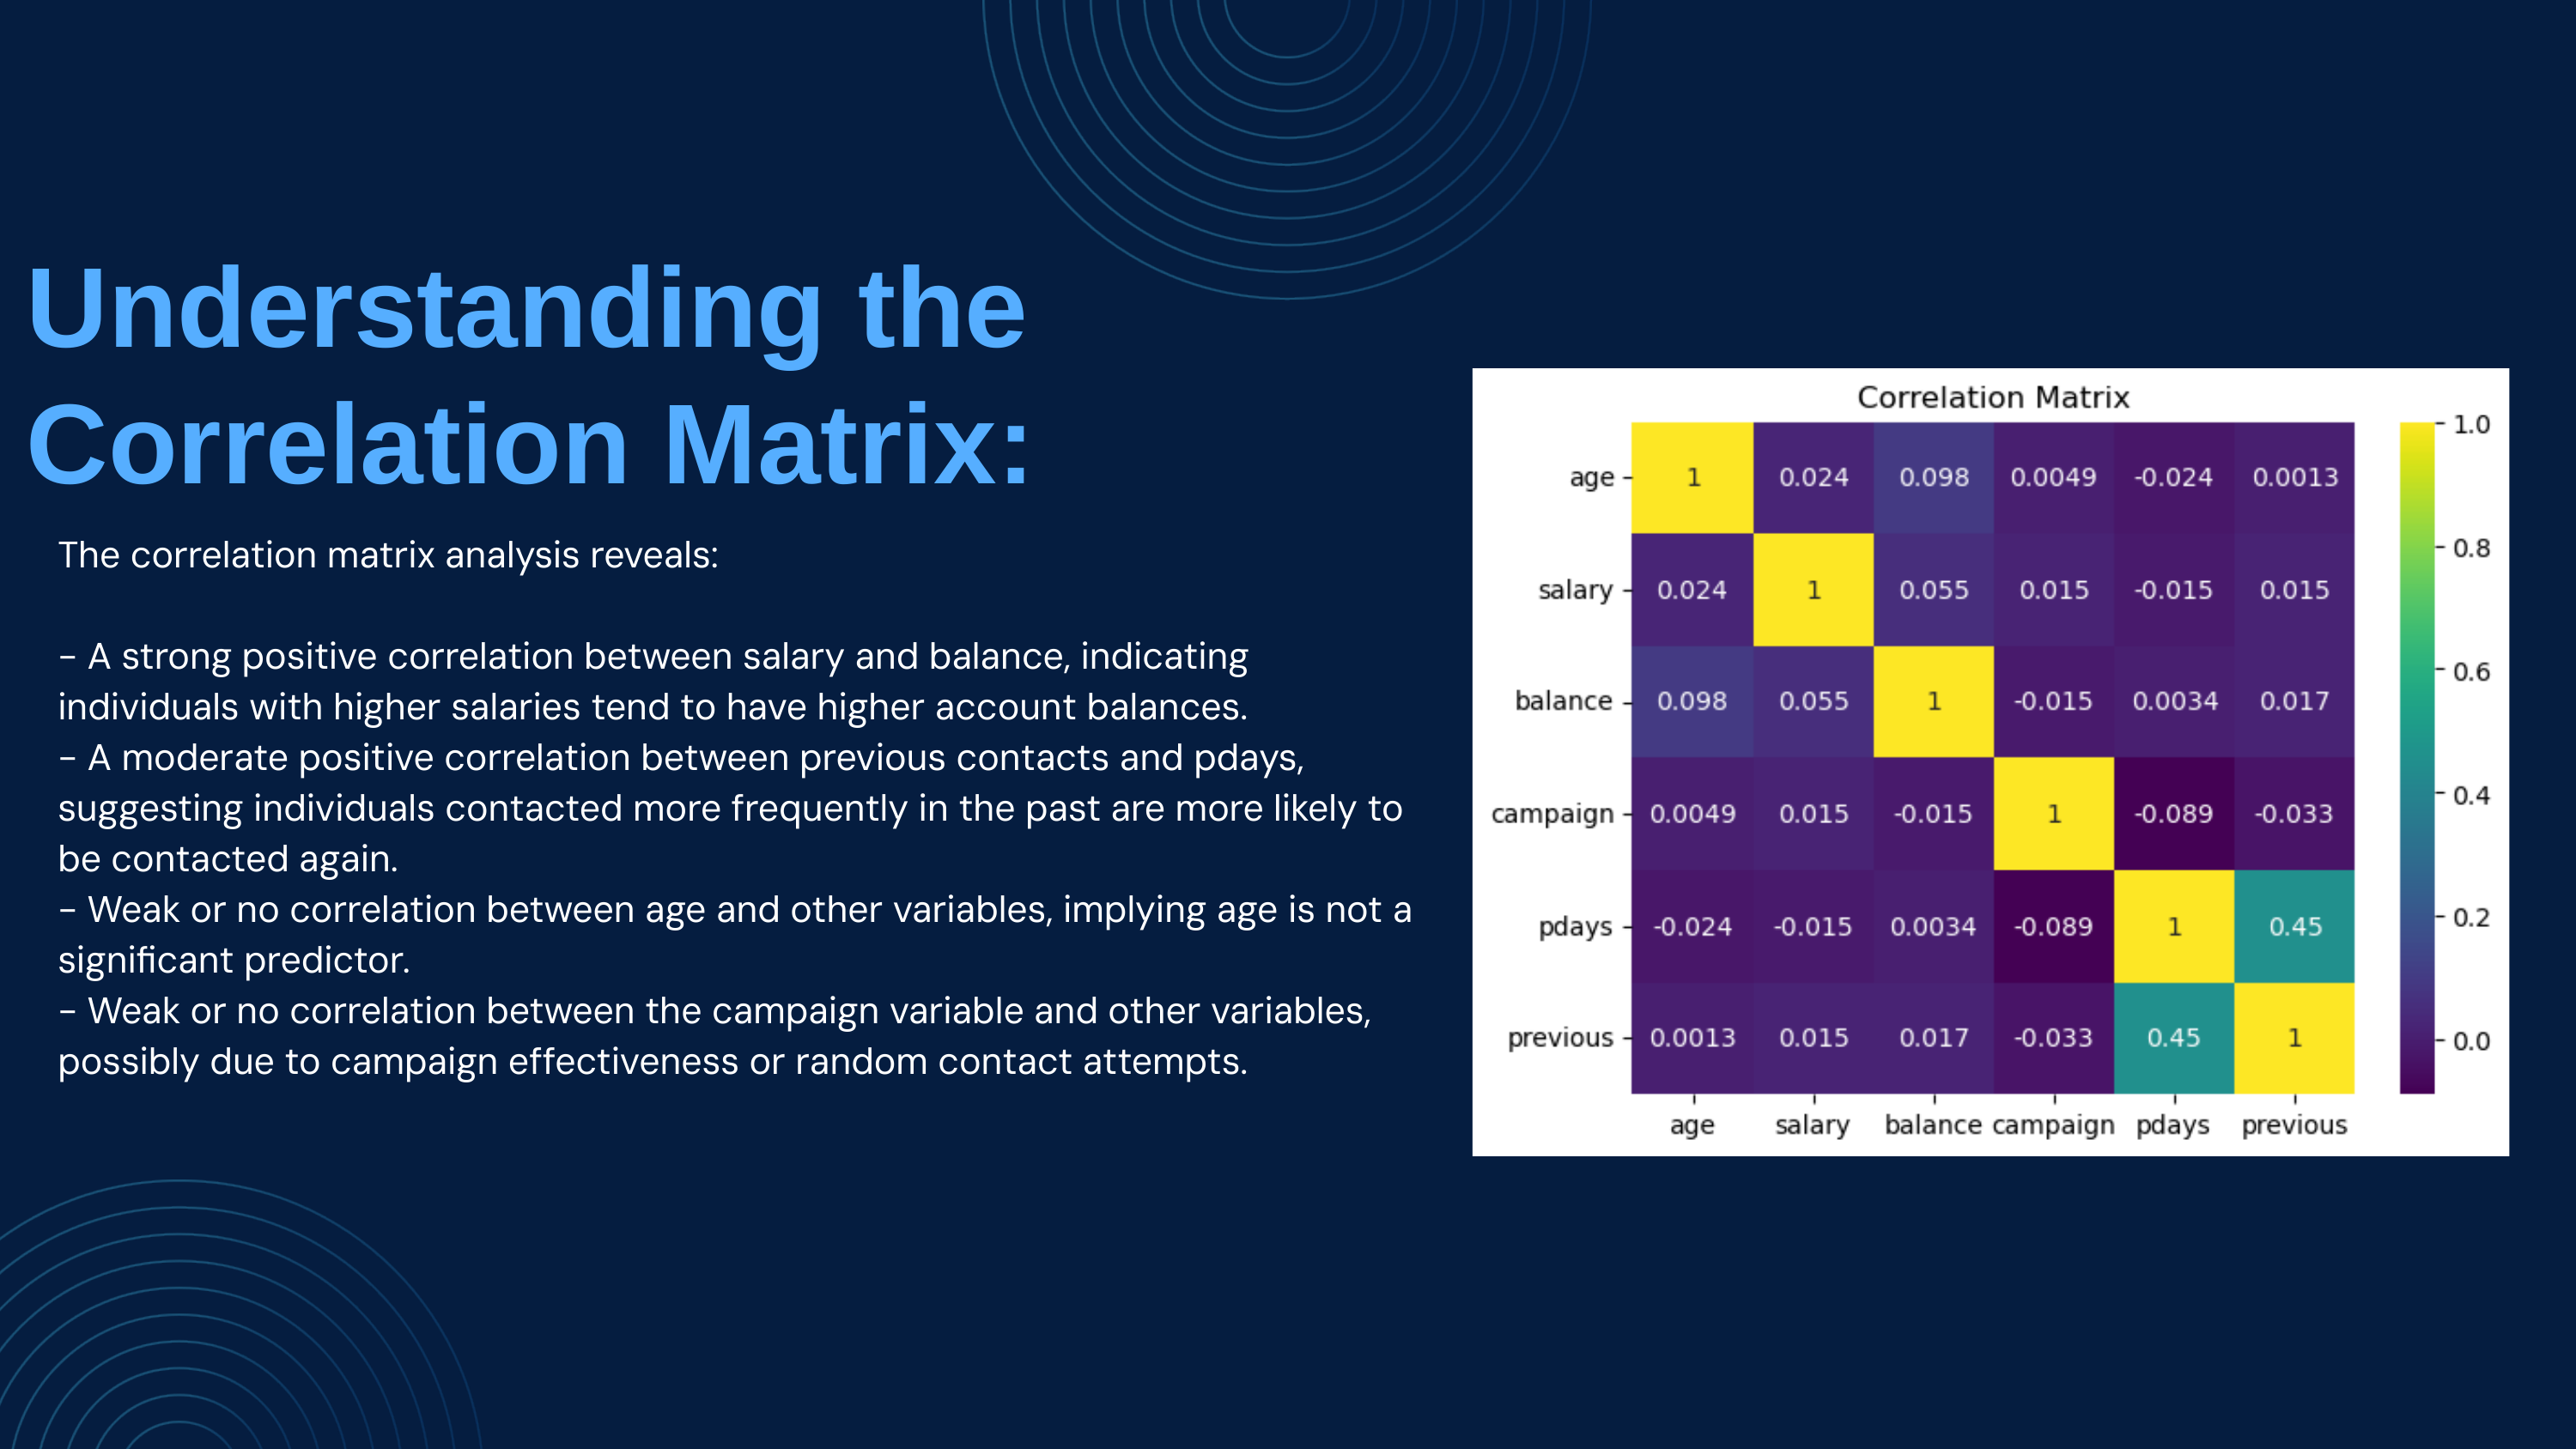

Understanding the Correlation Matrix:

The correlation matrix analysis reveals:

- A strong positive correlation between salary and balance, indicating individuals with higher salaries tend to have higher account balances.
- A moderate positive correlation between previous contacts and pdays, suggesting individuals contacted more frequently in the past are more likely to be contacted again.
- Weak or no correlation between age and other variables, implying age is not a significant predictor.
- Weak or no correlation between the campaign variable and other variables, possibly due to campaign effectiveness or random contact attempts.